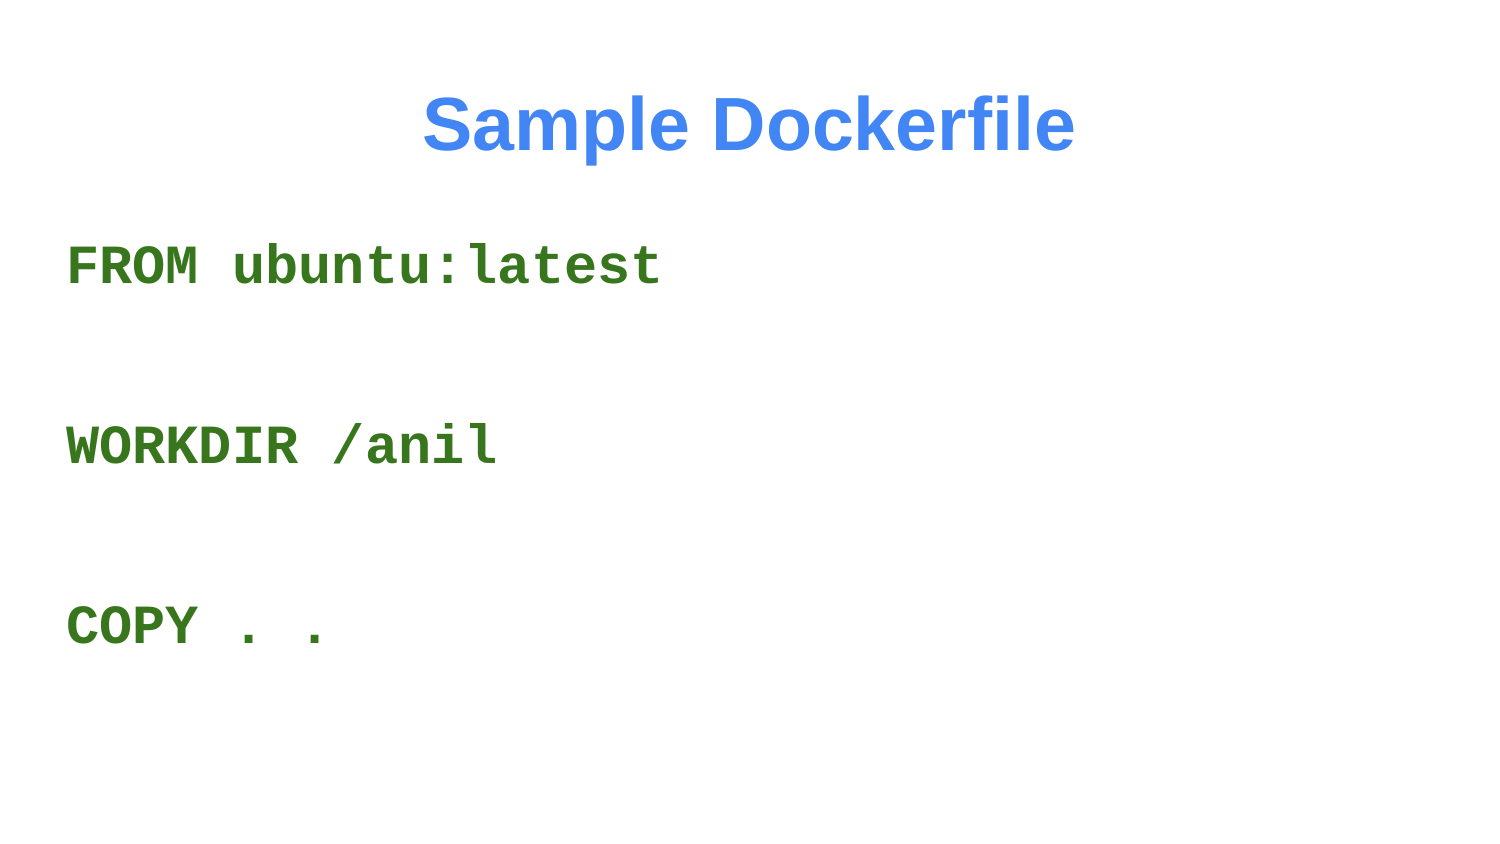

# Sample Dockerfile
FROM ubuntu:latest

WORKDIR /anil

COPY . .